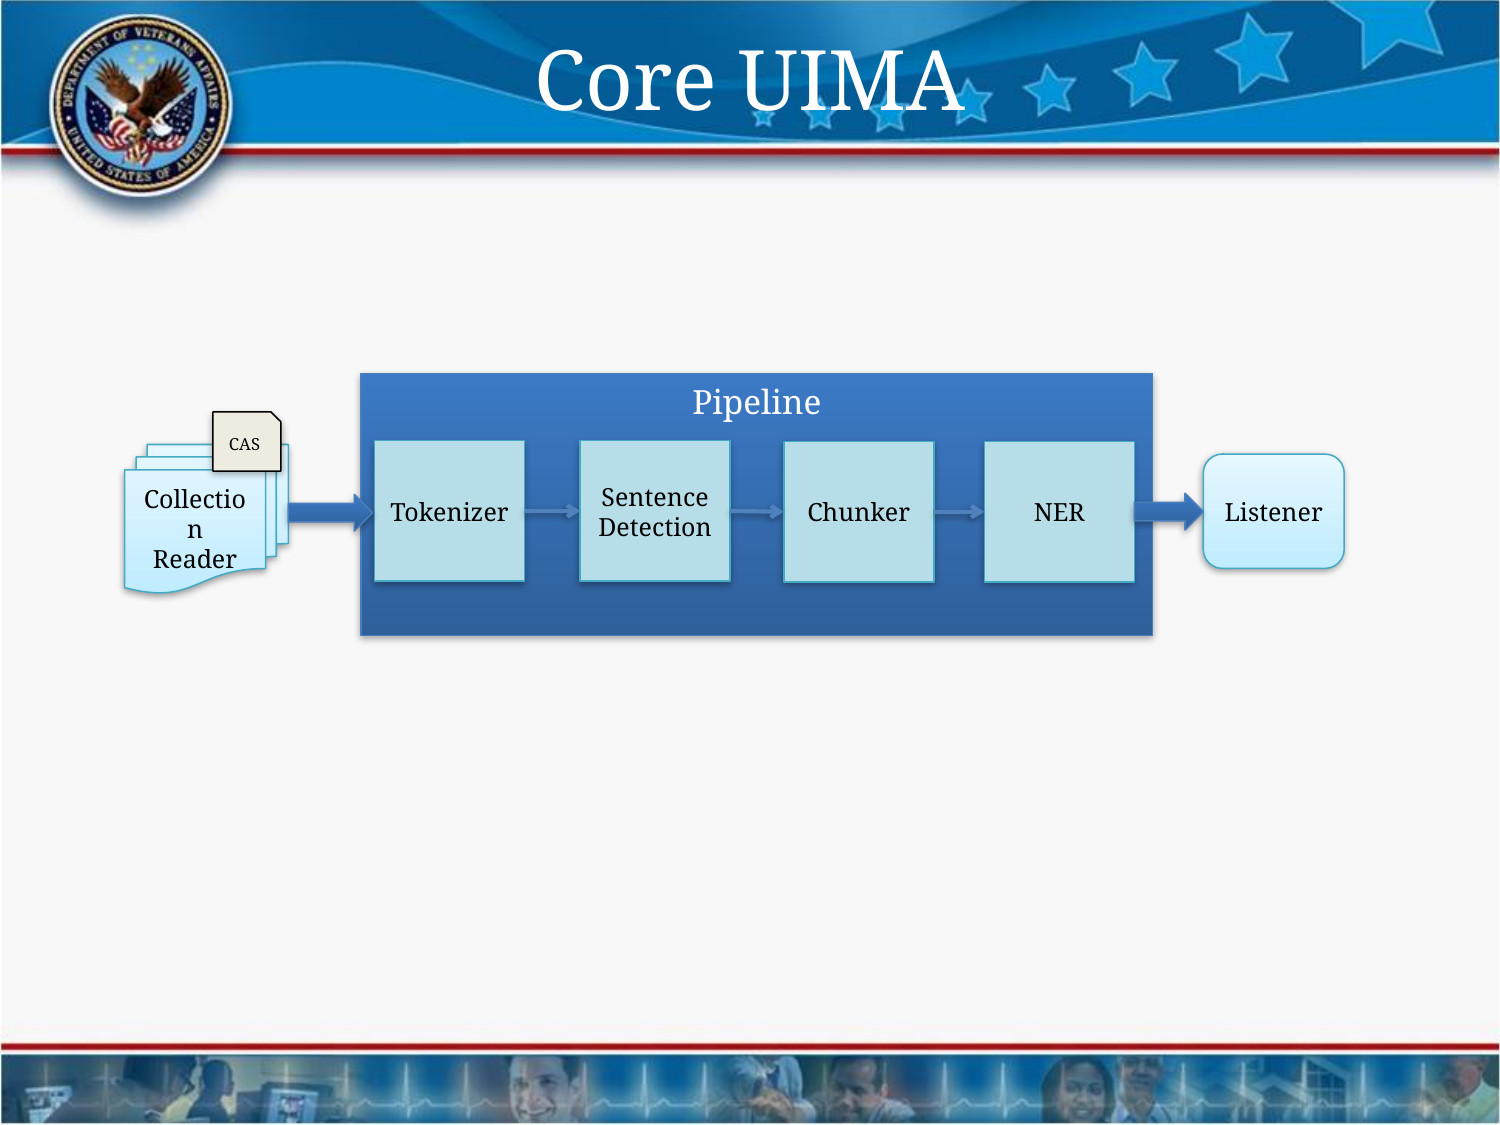

# Core UIMA
Pipeline
CAS
Tokenizer
Sentence Detection
Chunker
NER
Collection
Reader
Listener